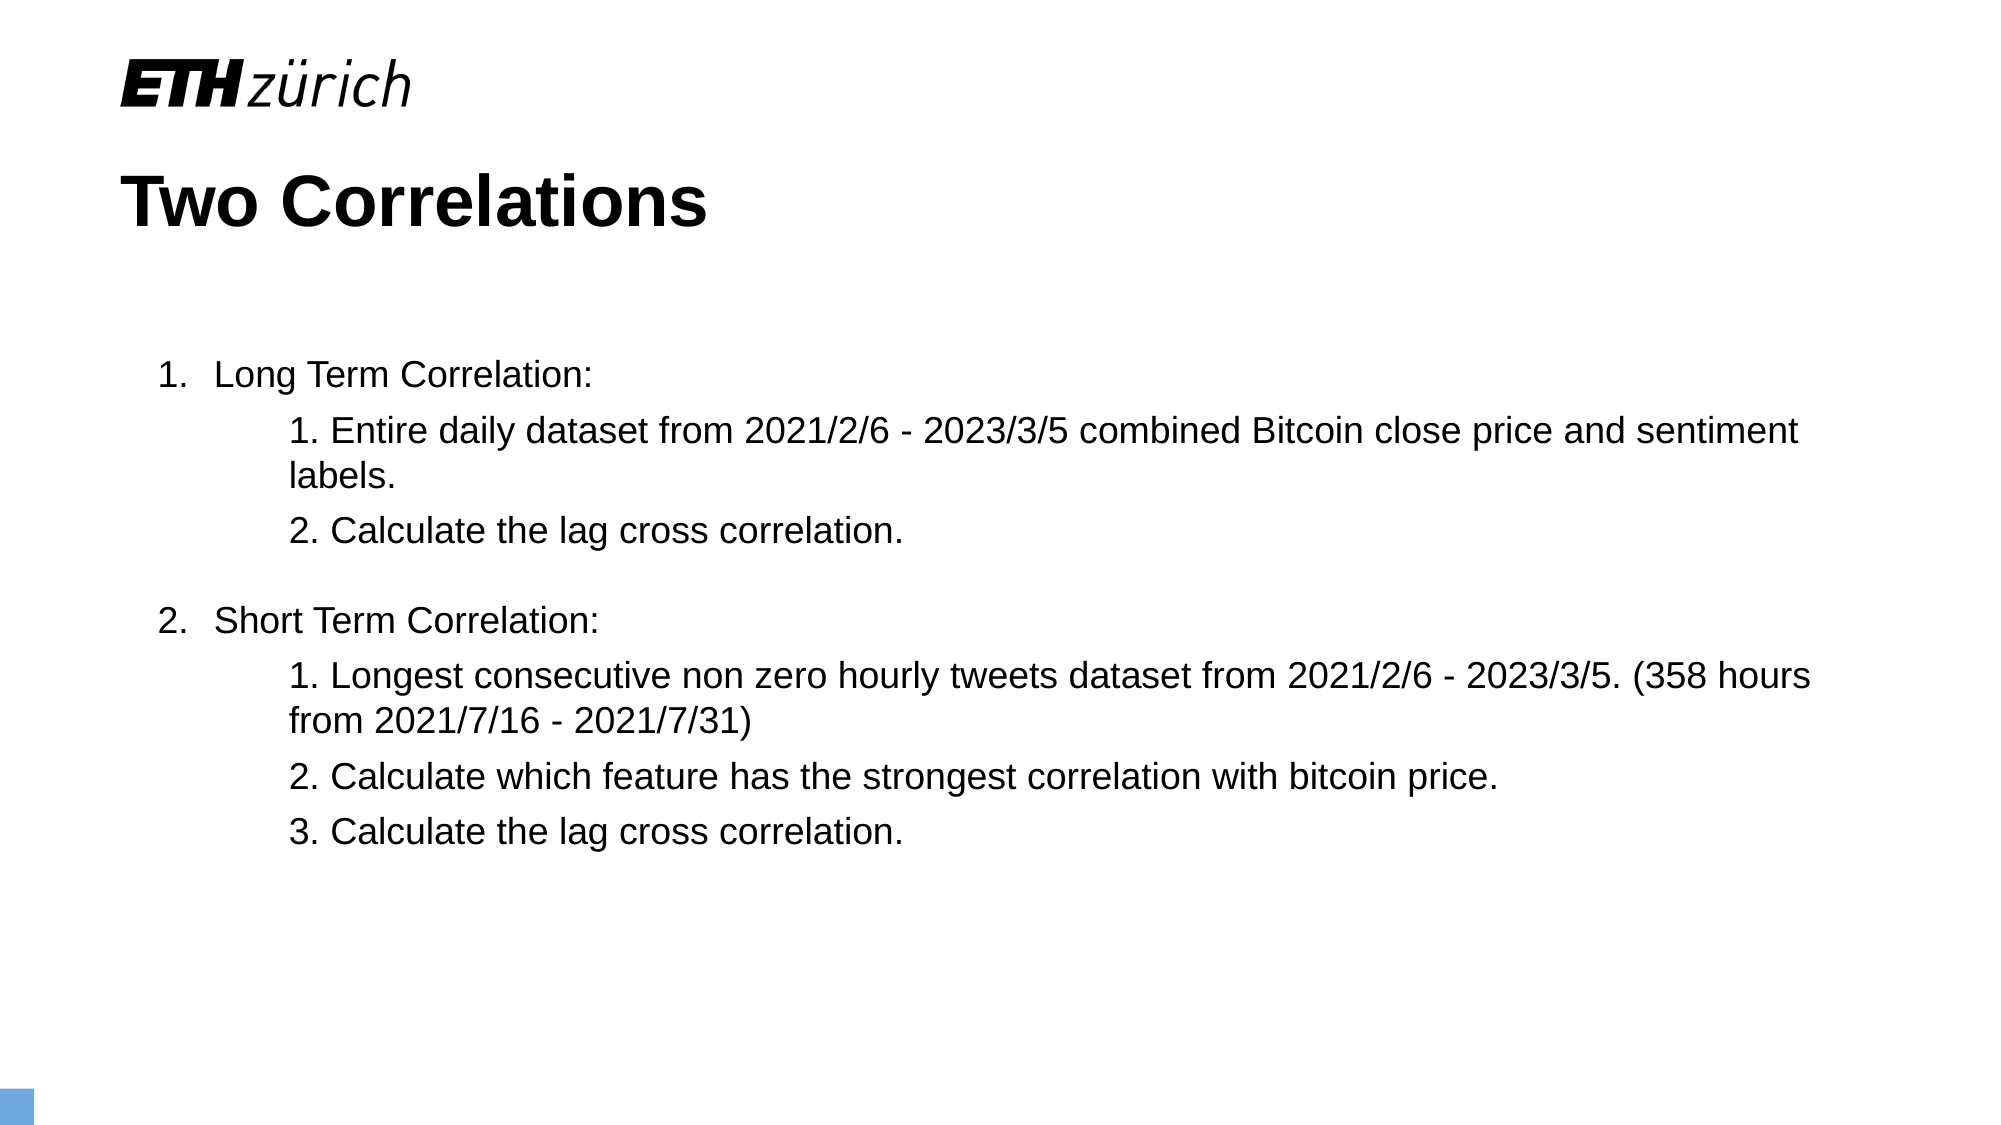

Two Correlations
Long Term Correlation:
1. Entire daily dataset from 2021/2/6 - 2023/3/5 combined Bitcoin close price and sentiment labels.
2. Calculate the lag cross correlation.

Short Term Correlation:
1. Longest consecutive non zero hourly tweets dataset from 2021/2/6 - 2023/3/5. (358 hours from 2021/7/16 - 2021/7/31)
2. Calculate which feature has the strongest correlation with bitcoin price.
3. Calculate the lag cross correlation.